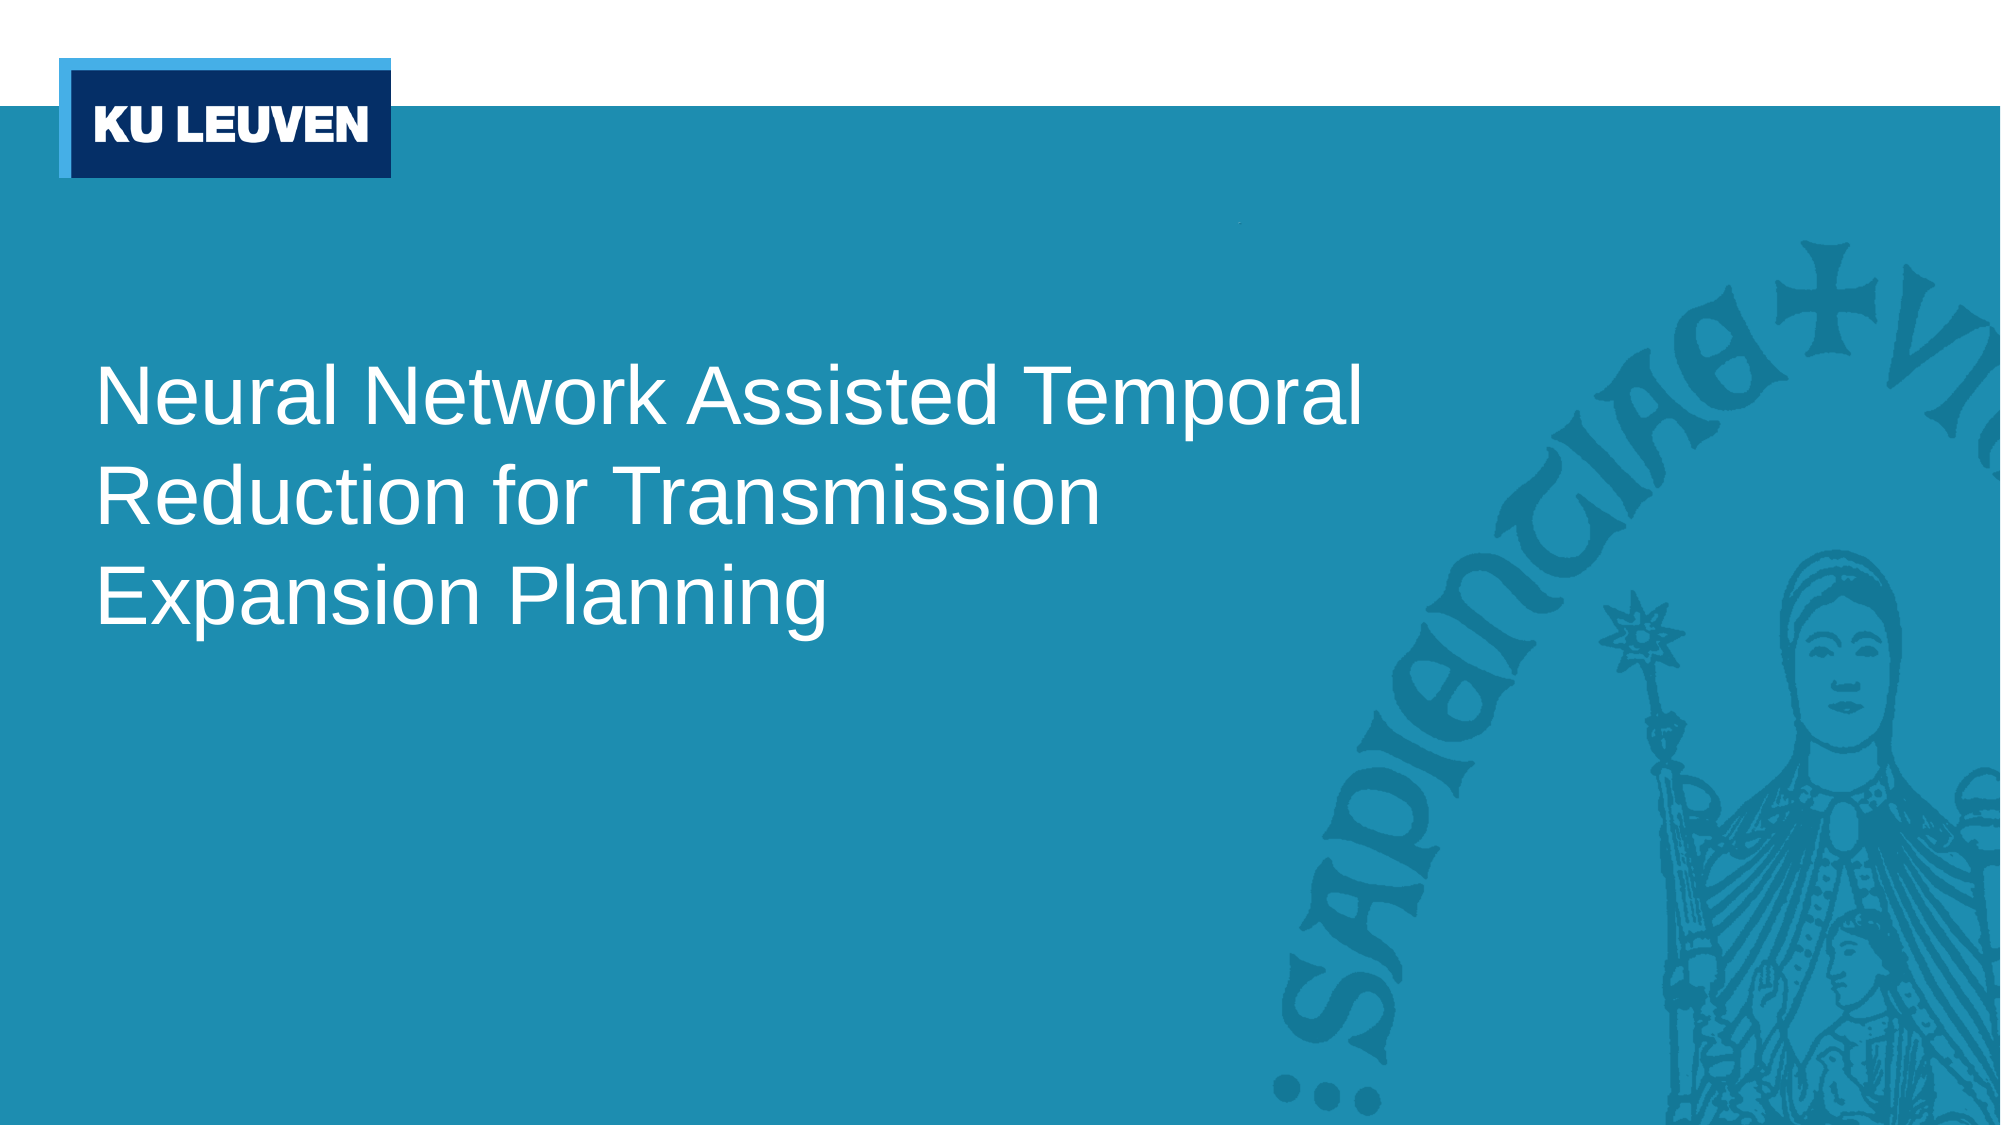

# Neural Network Assisted Temporal Reduction for Transmission Expansion Planning